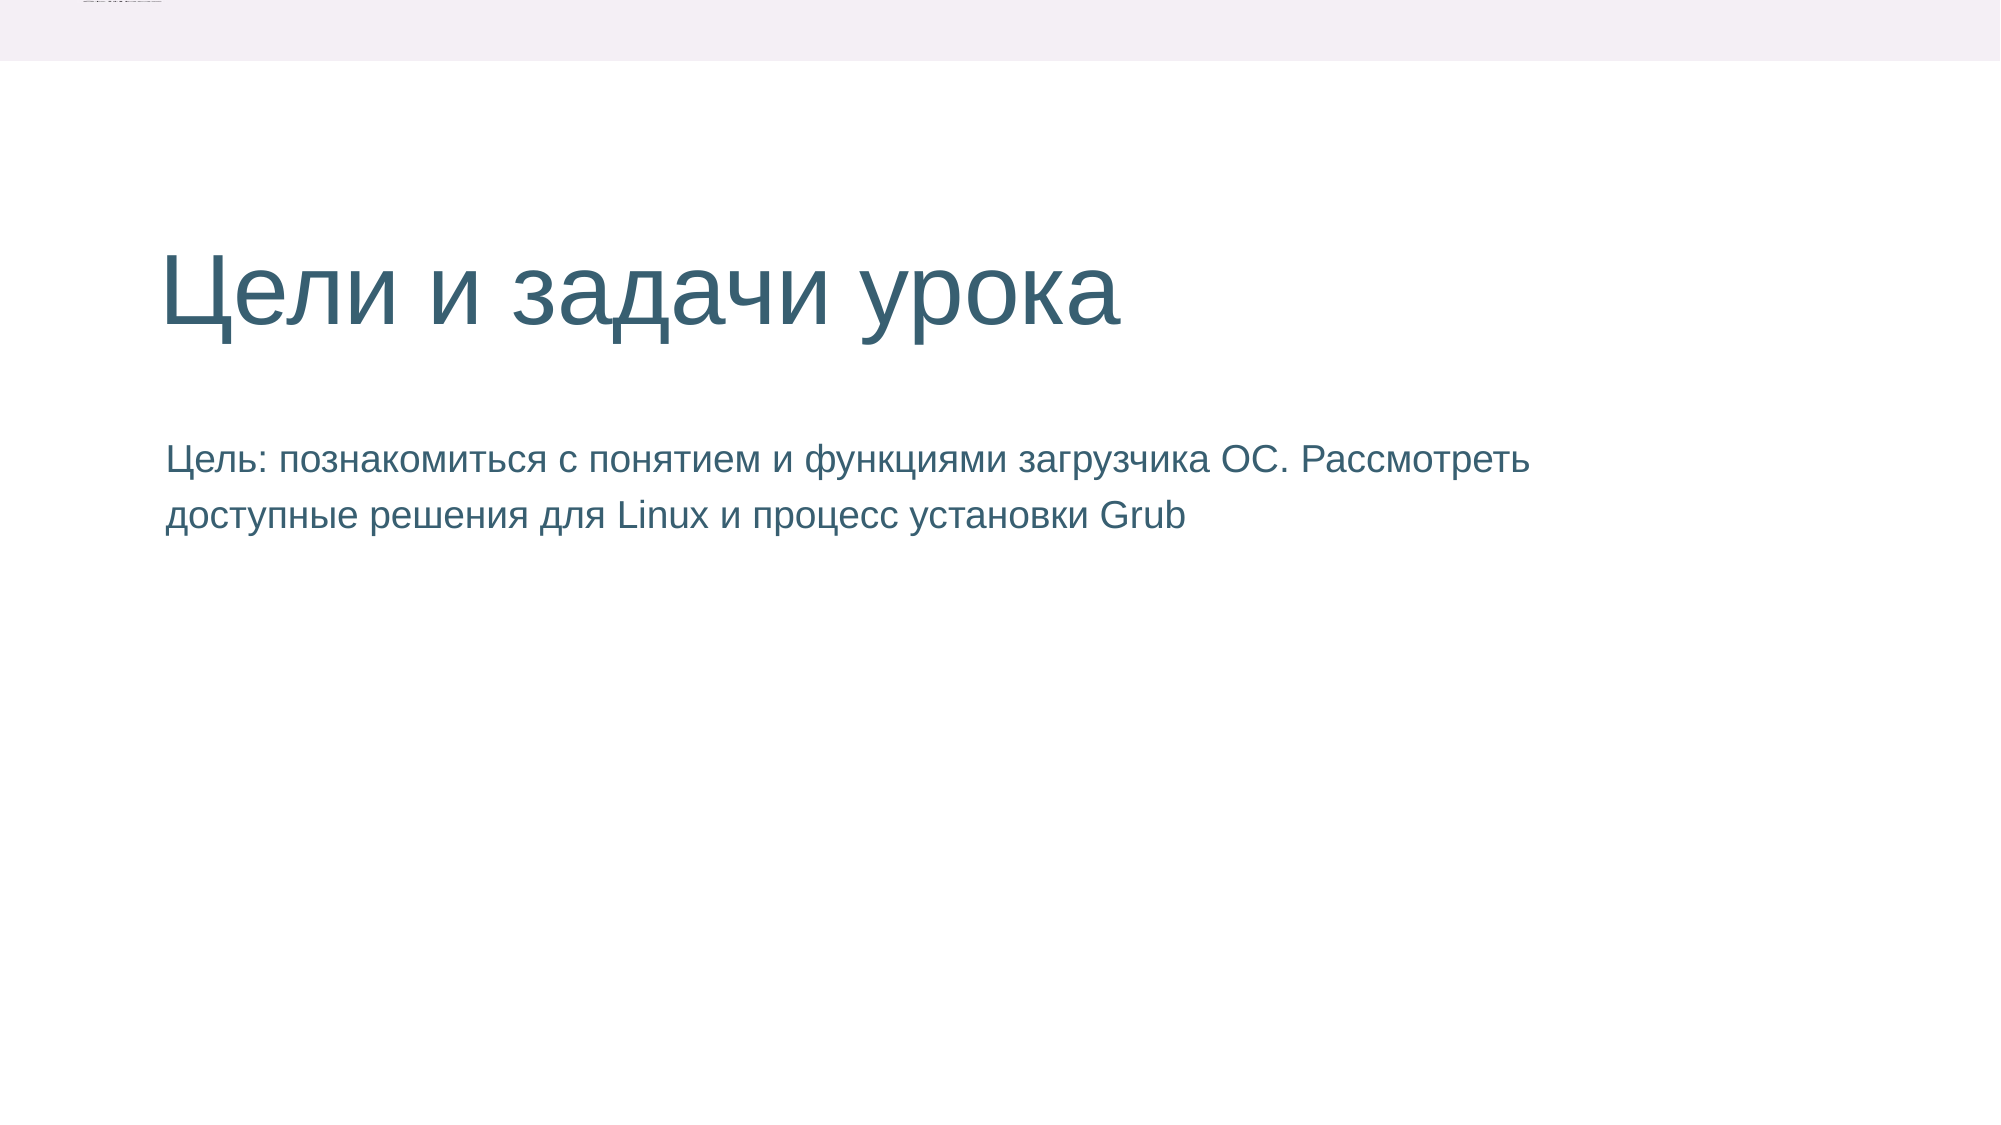

Цели и задачи урока
Цель: познакомиться с понятием и функциями загрузчика ОС. Рассмотреть
доступные решения для Linux и процесс установки Grub